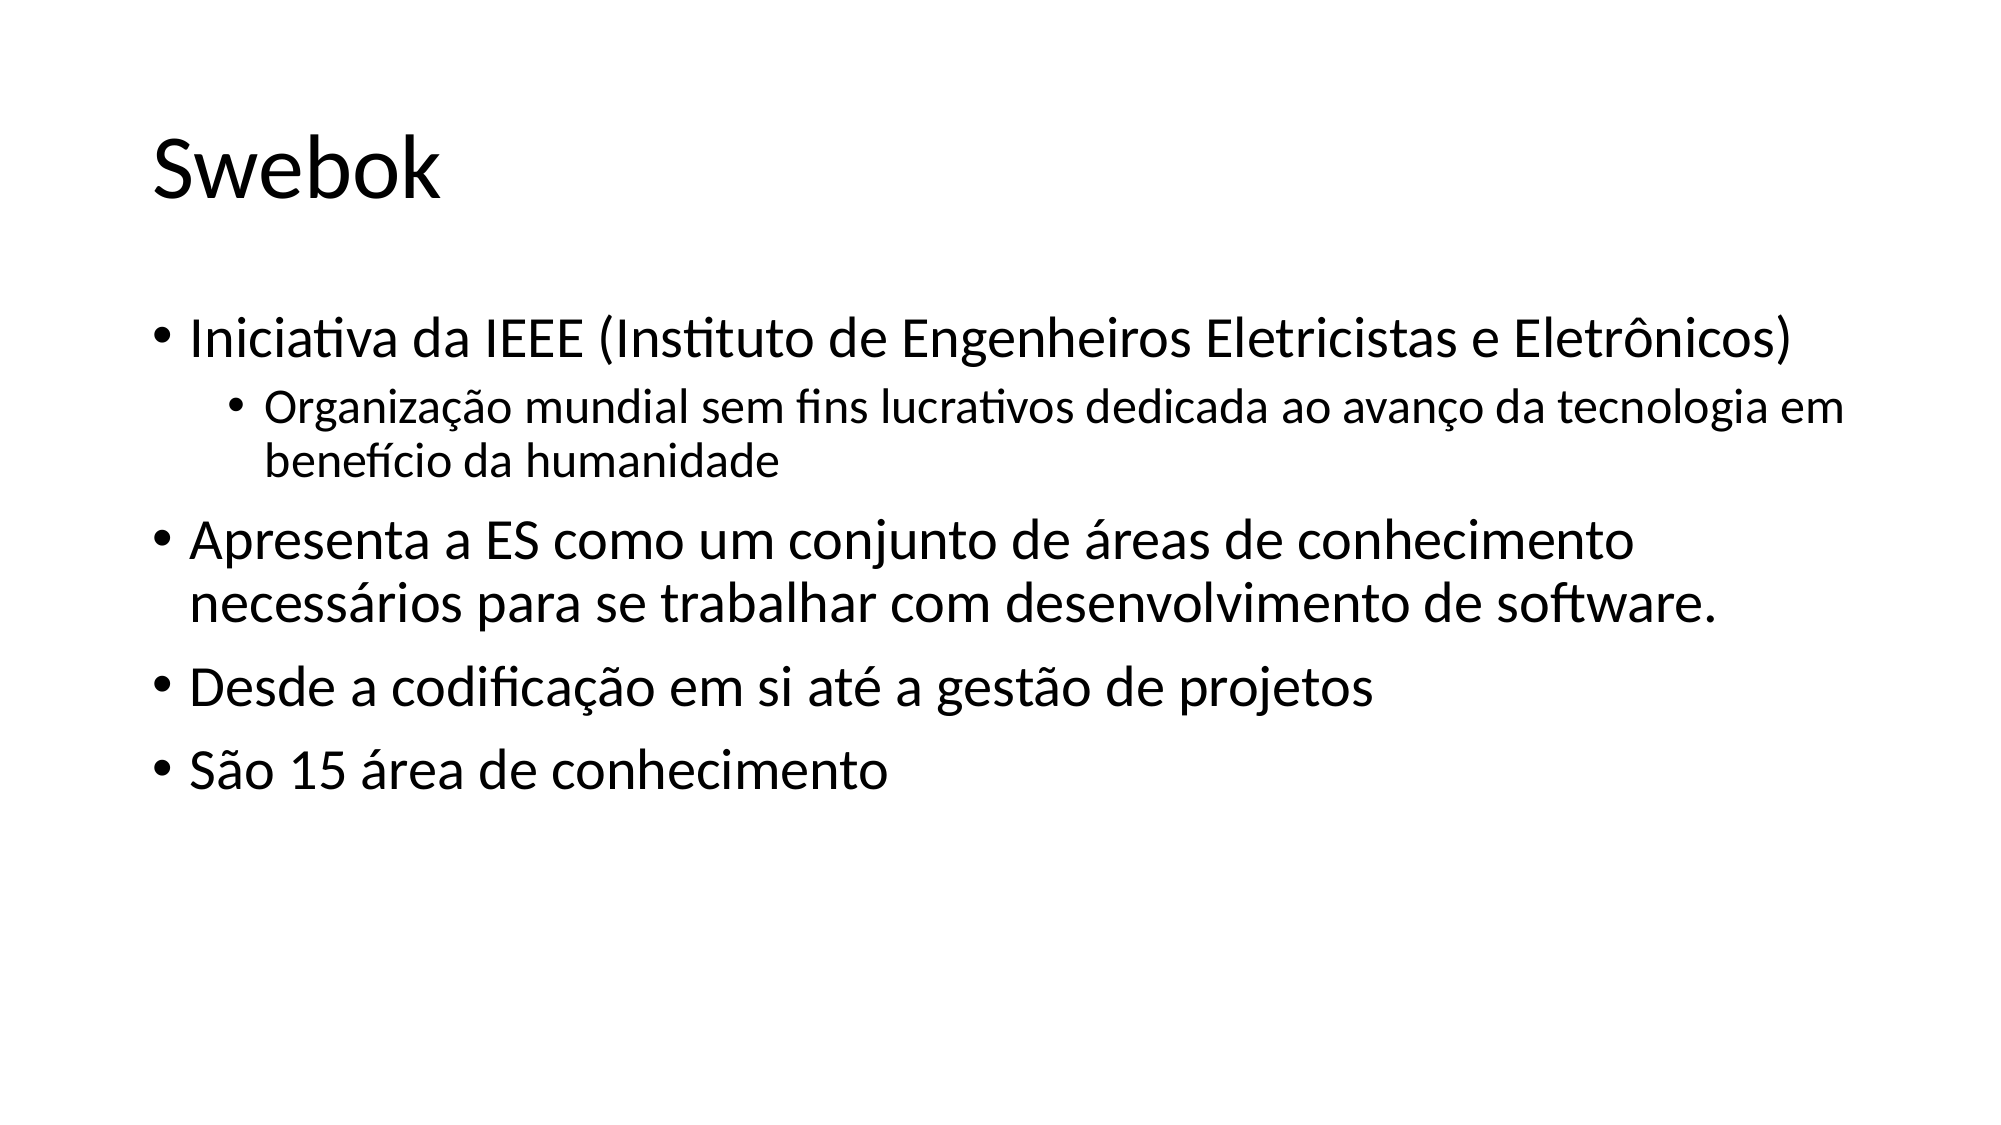

# Swebok
Iniciativa da IEEE (Instituto de Engenheiros Eletricistas e Eletrônicos)
Organização mundial sem fins lucrativos dedicada ao avanço da tecnologia em benefício da humanidade
Apresenta a ES como um conjunto de áreas de conhecimento necessários para se trabalhar com desenvolvimento de software.
Desde a codificação em si até a gestão de projetos
São 15 área de conhecimento